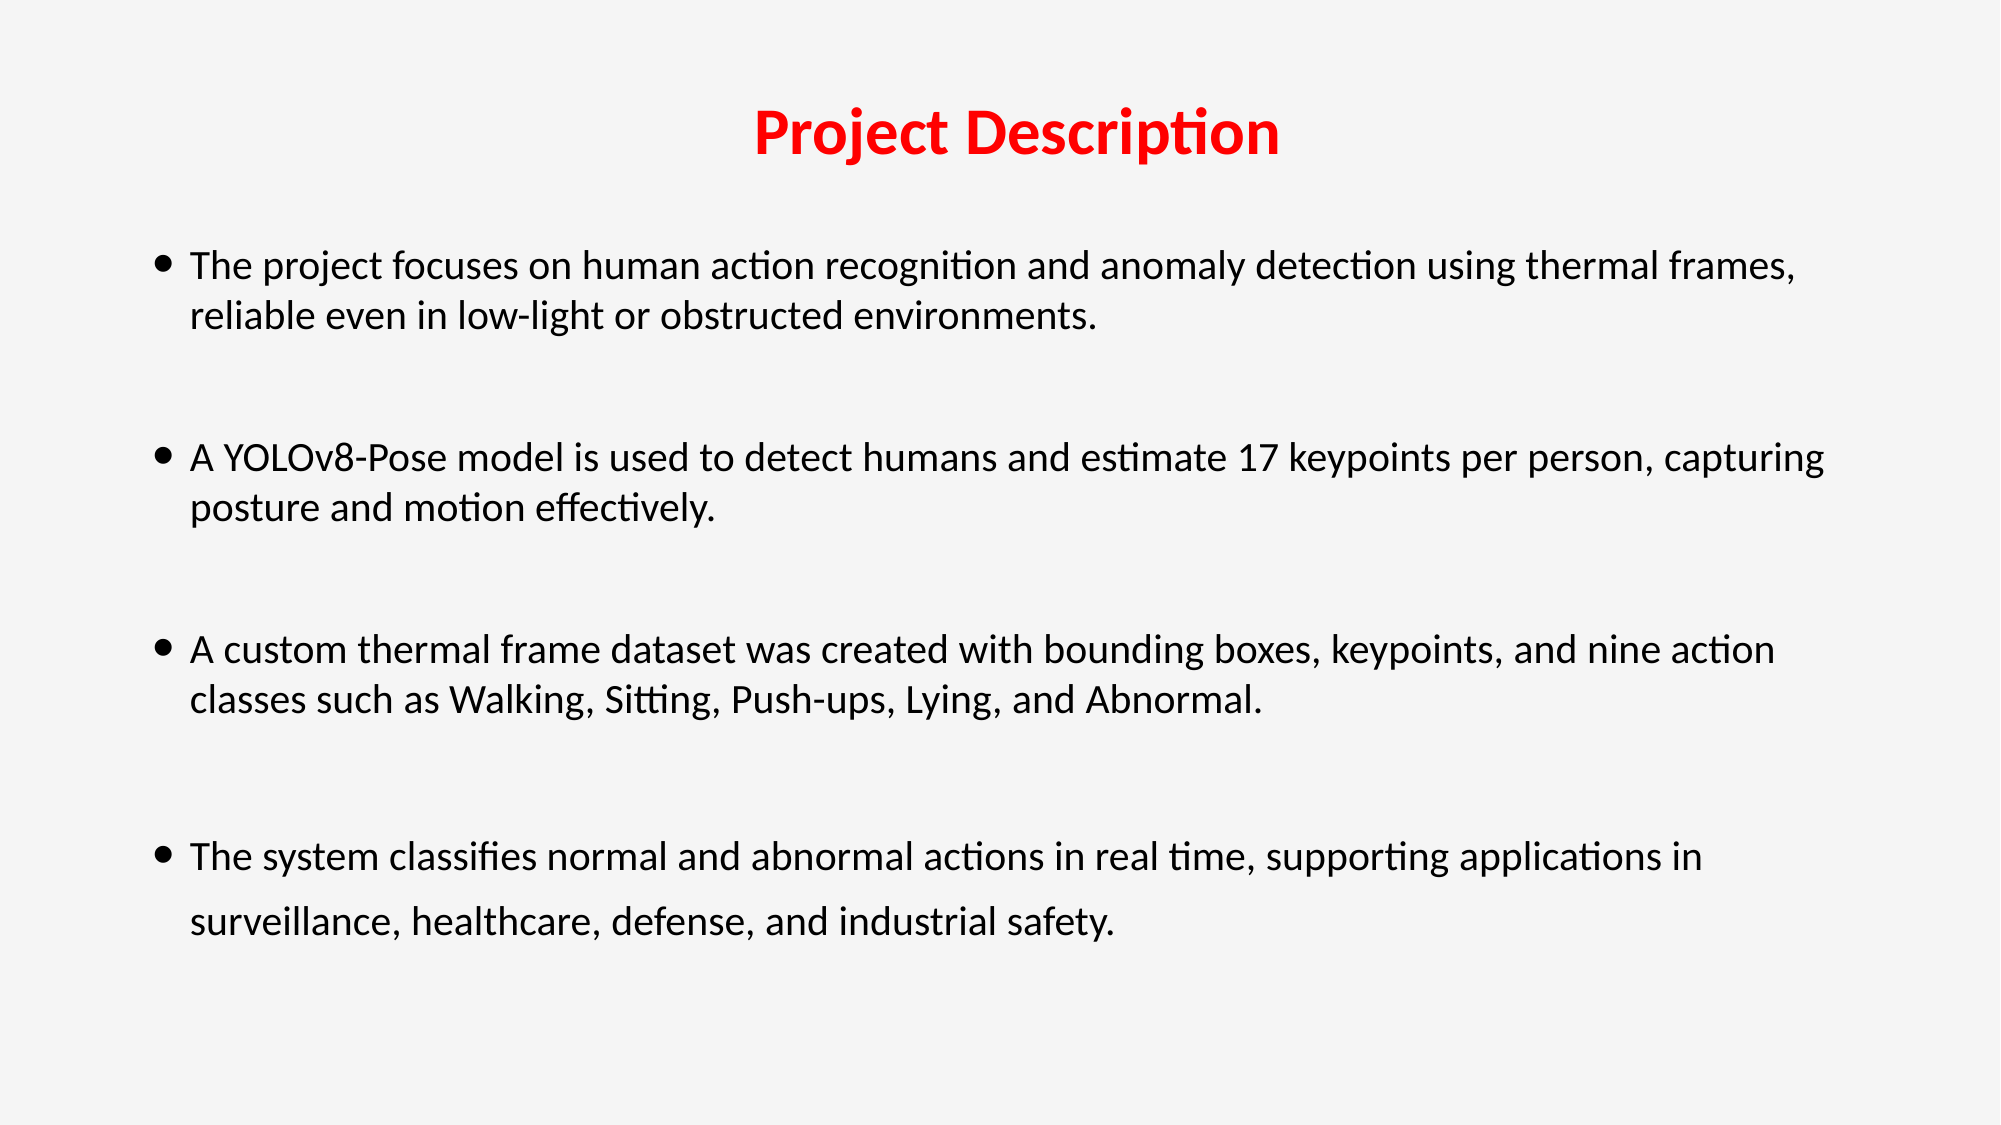

# Project Description
The project focuses on human action recognition and anomaly detection using thermal frames, reliable even in low-light or obstructed environments.

A YOLOv8-Pose model is used to detect humans and estimate 17 keypoints per person, capturing posture and motion effectively.

A custom thermal frame dataset was created with bounding boxes, keypoints, and nine action classes such as Walking, Sitting, Push-ups, Lying, and Abnormal.

The system classifies normal and abnormal actions in real time, supporting applications in surveillance, healthcare, defense, and industrial safety.